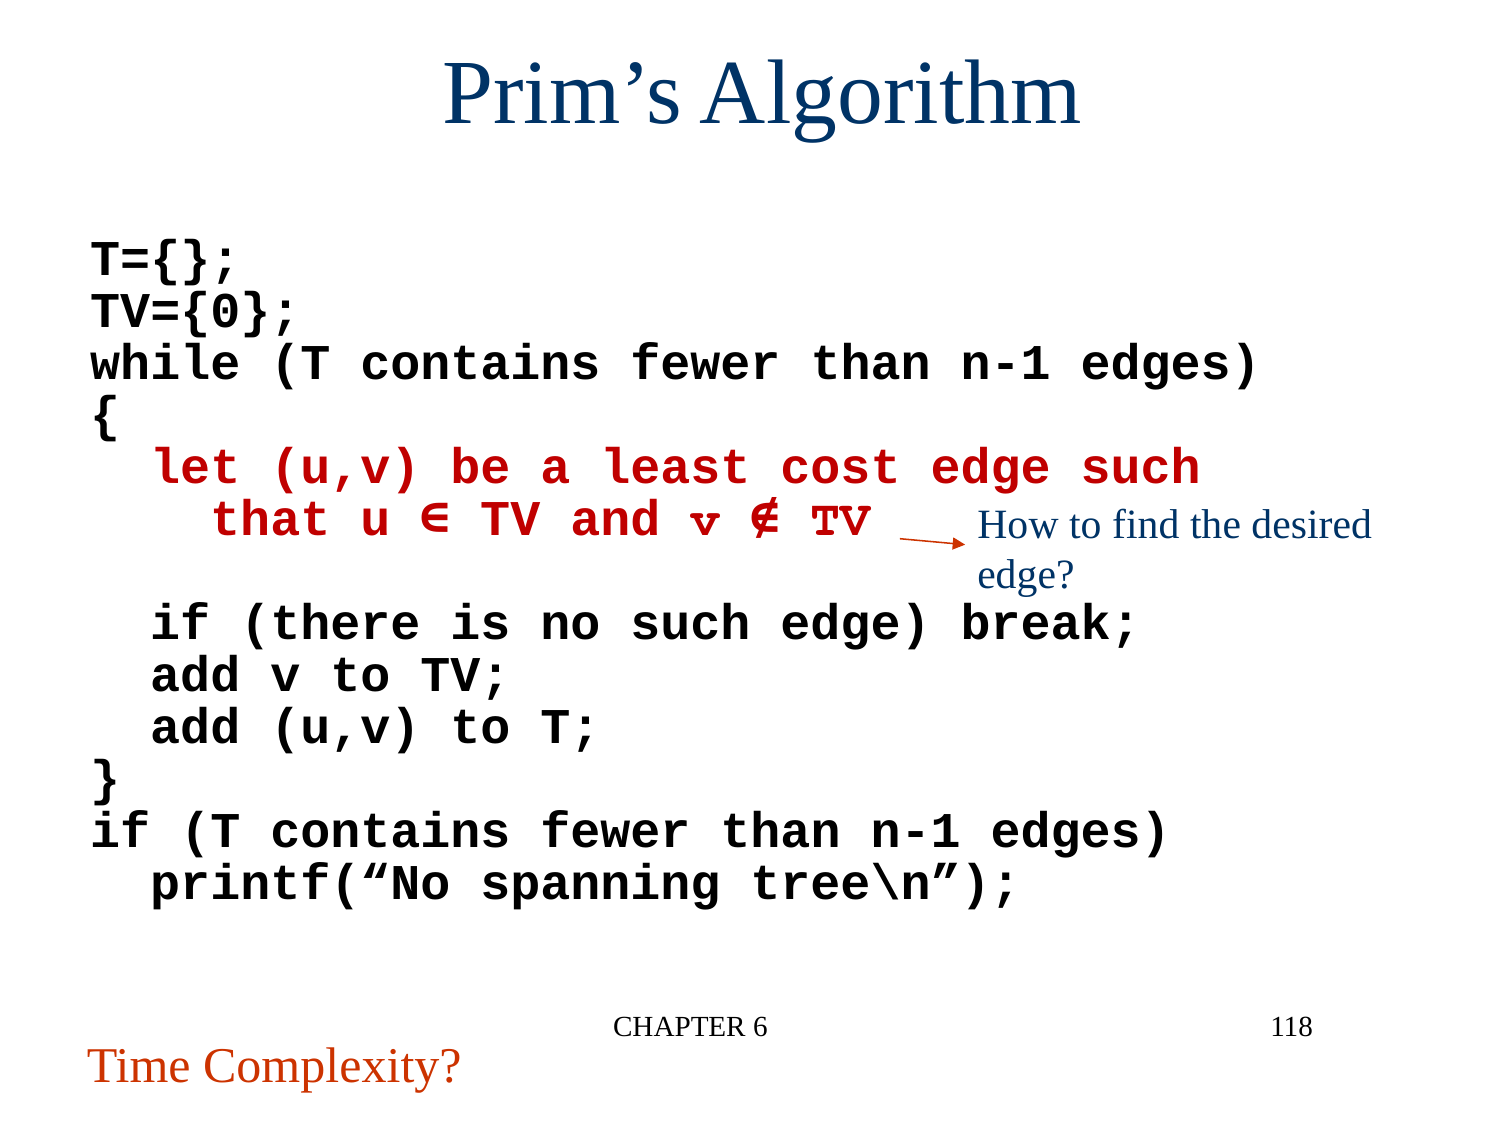

Prim’s Algorithm
T={};
TV={0};
while (T contains fewer than n-1 edges)
{
  let (u,v) be a least cost edge such
    that u ∈ TV and v ∉ TV

  if (there is no such edge) break;
  add v to TV;
  add (u,v) to T;
}
if (T contains fewer than n-1 edges)
  printf(“No spanning tree\n”);
How to find the desired edge?

CHAPTER 6
118
Time Complexity?